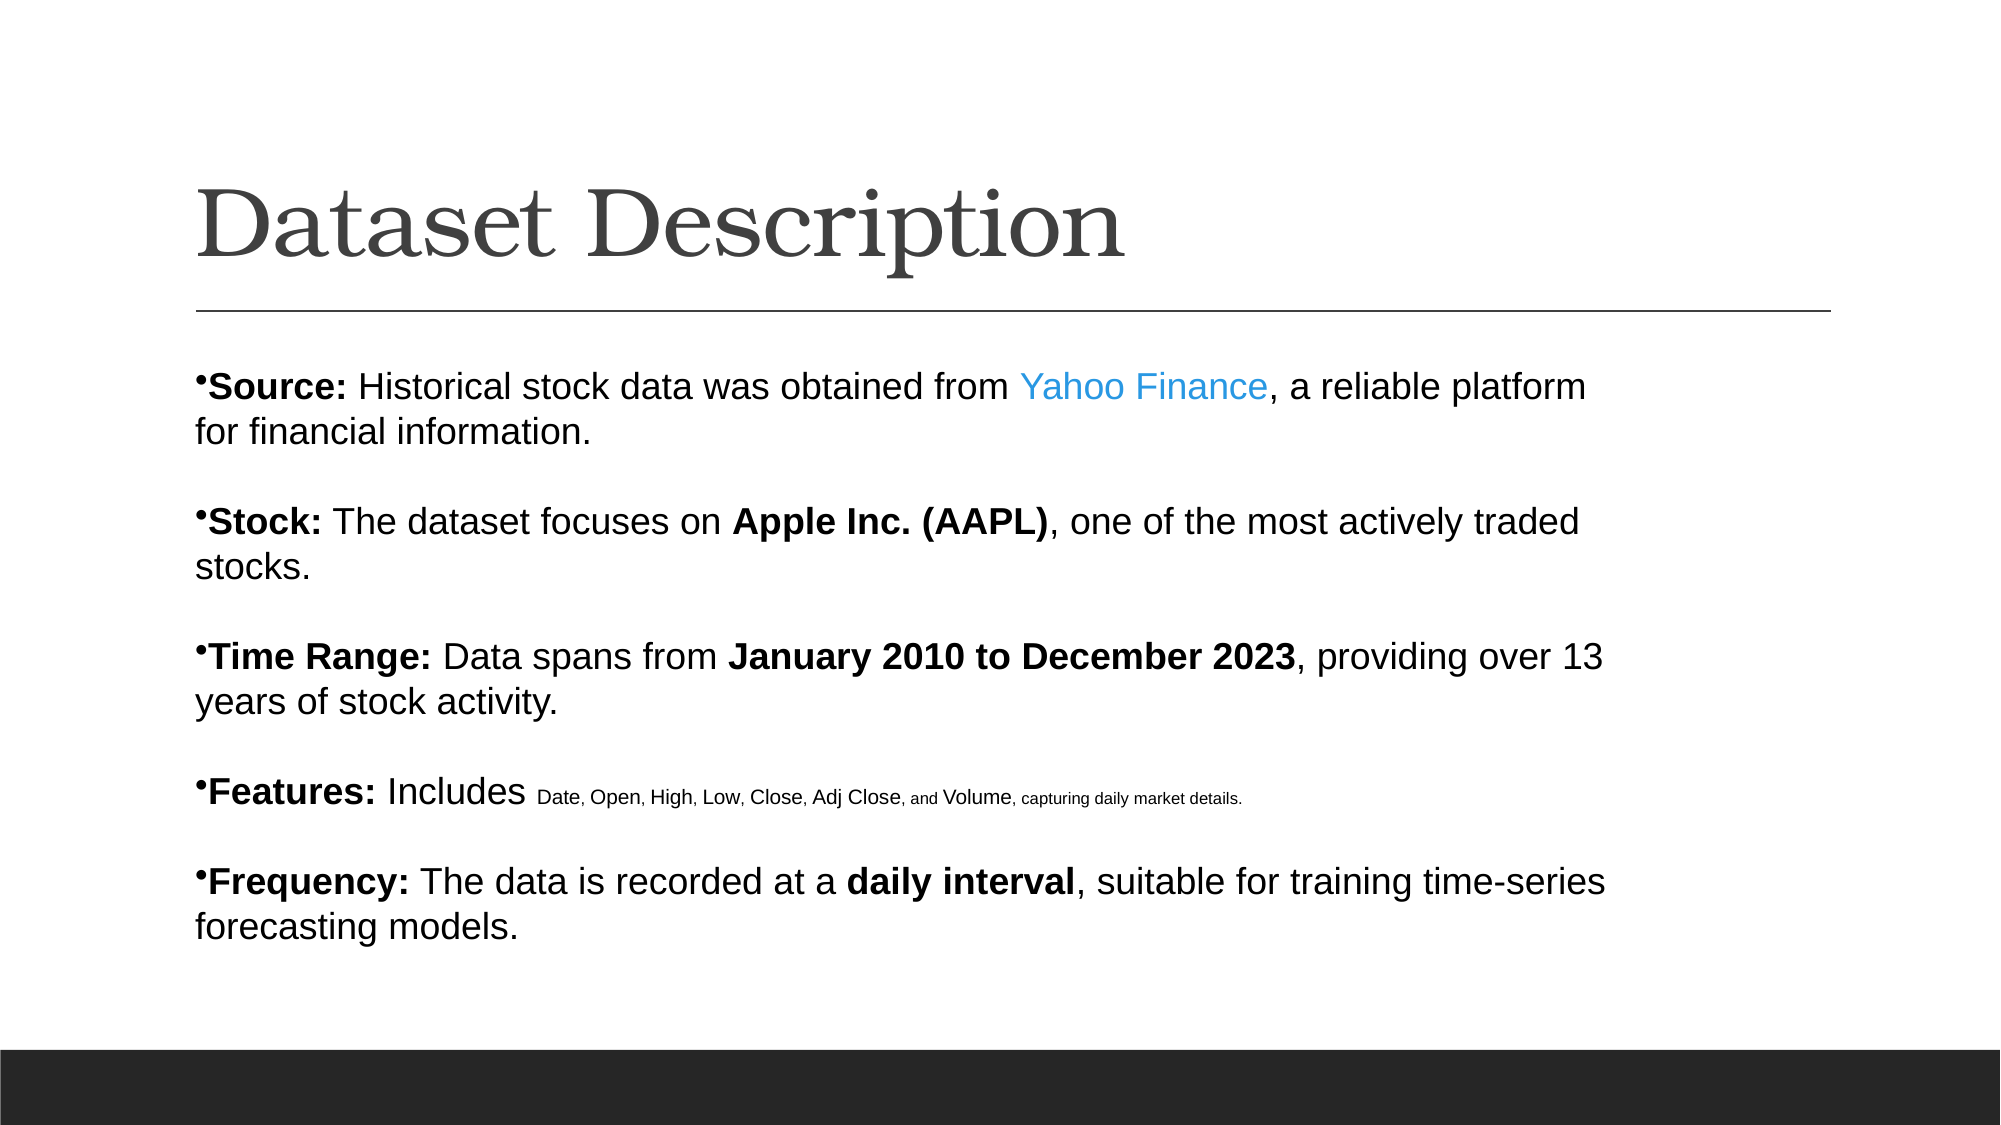

# Dataset Description

Source: Historical stock data was obtained from Yahoo Finance, a reliable platform for financial information.

Stock: The dataset focuses on Apple Inc. (AAPL), one of the most actively traded stocks.

Time Range: Data spans from January 2010 to December 2023, providing over 13 years of stock activity.

Features: Includes Date, Open, High, Low, Close, Adj Close, and Volume, capturing daily market details.

Frequency: The data is recorded at a daily interval, suitable for training time-series forecasting models.